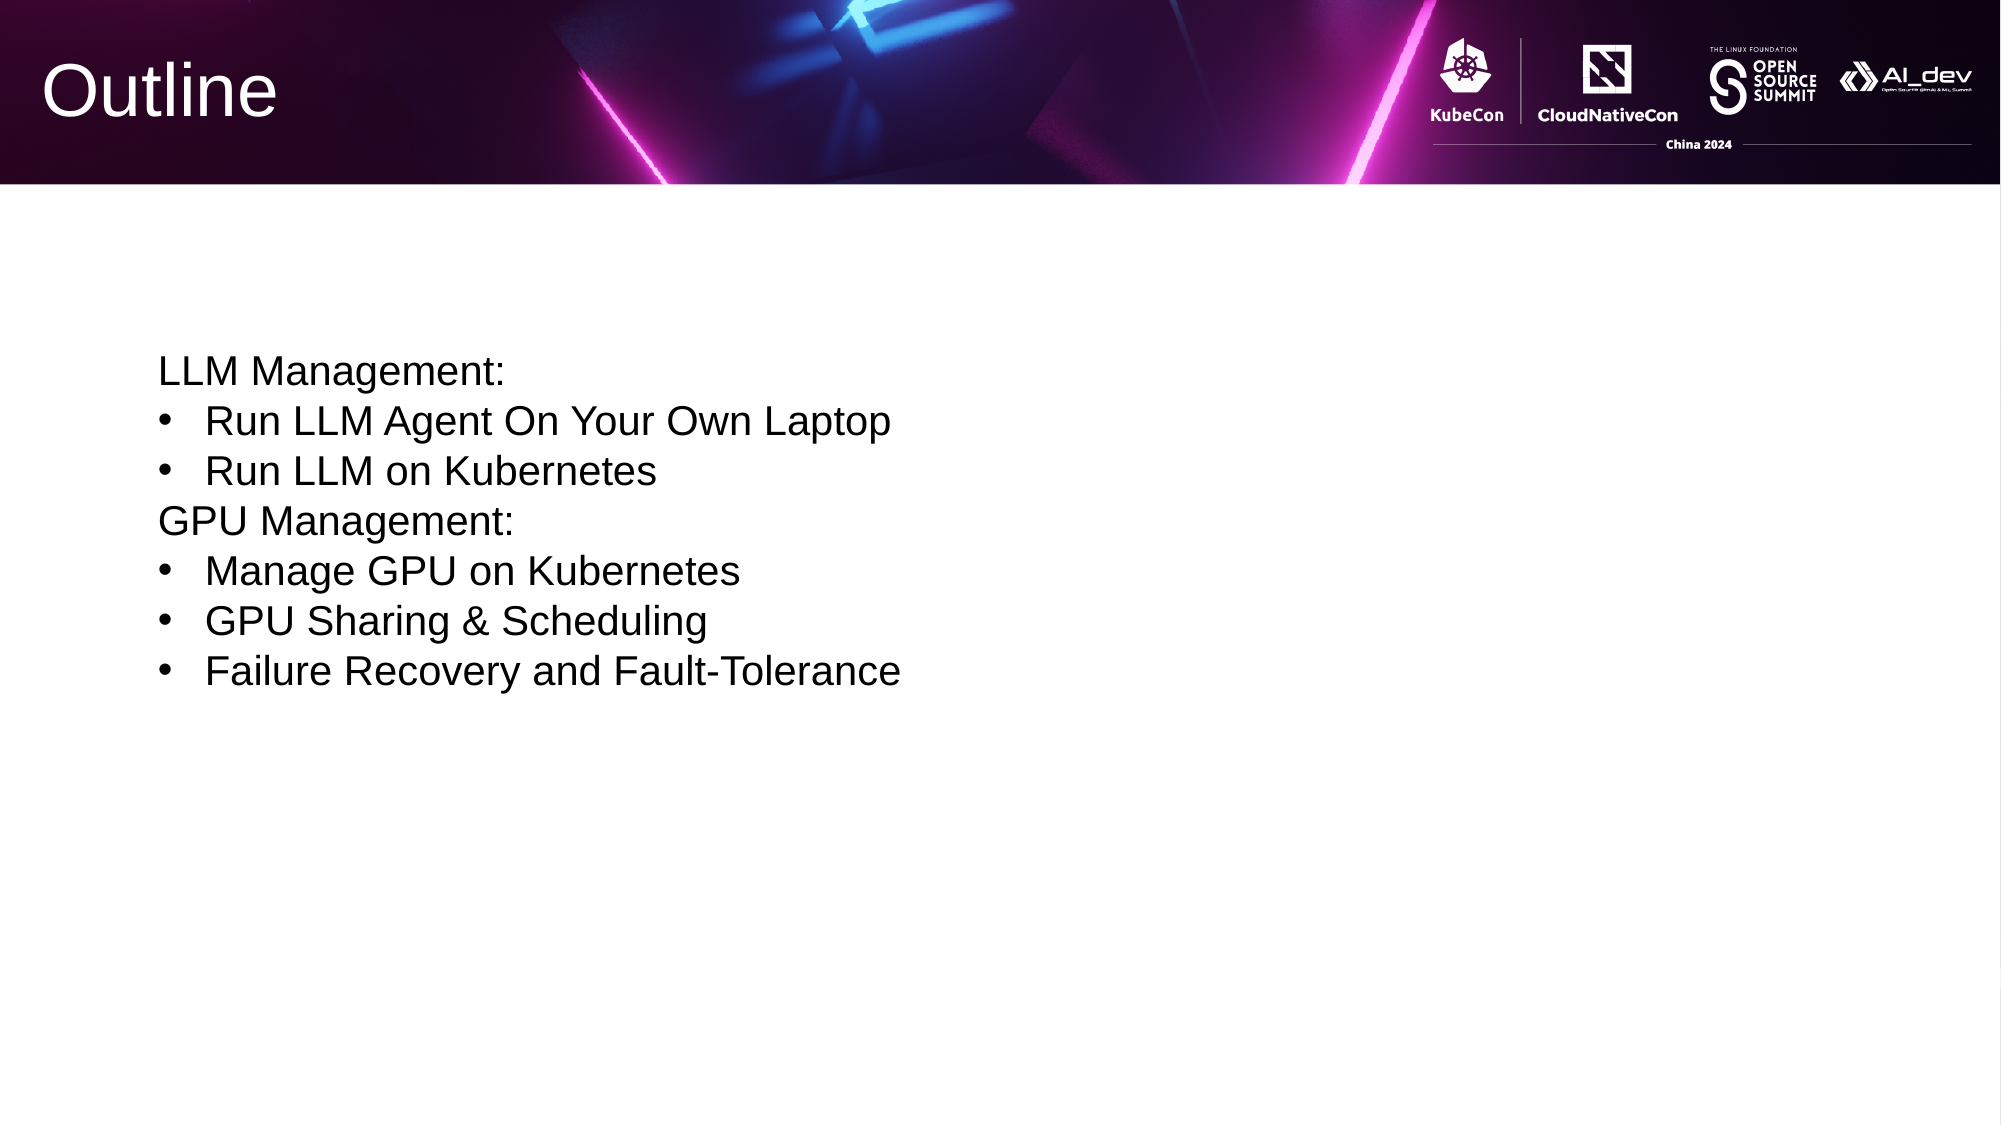

# Outline
LLM Management:
Run LLM Agent On Your Own Laptop
Run LLM on Kubernetes
GPU Management:
Manage GPU on Kubernetes
GPU Sharing & Scheduling
Failure Recovery and Fault-Tolerance